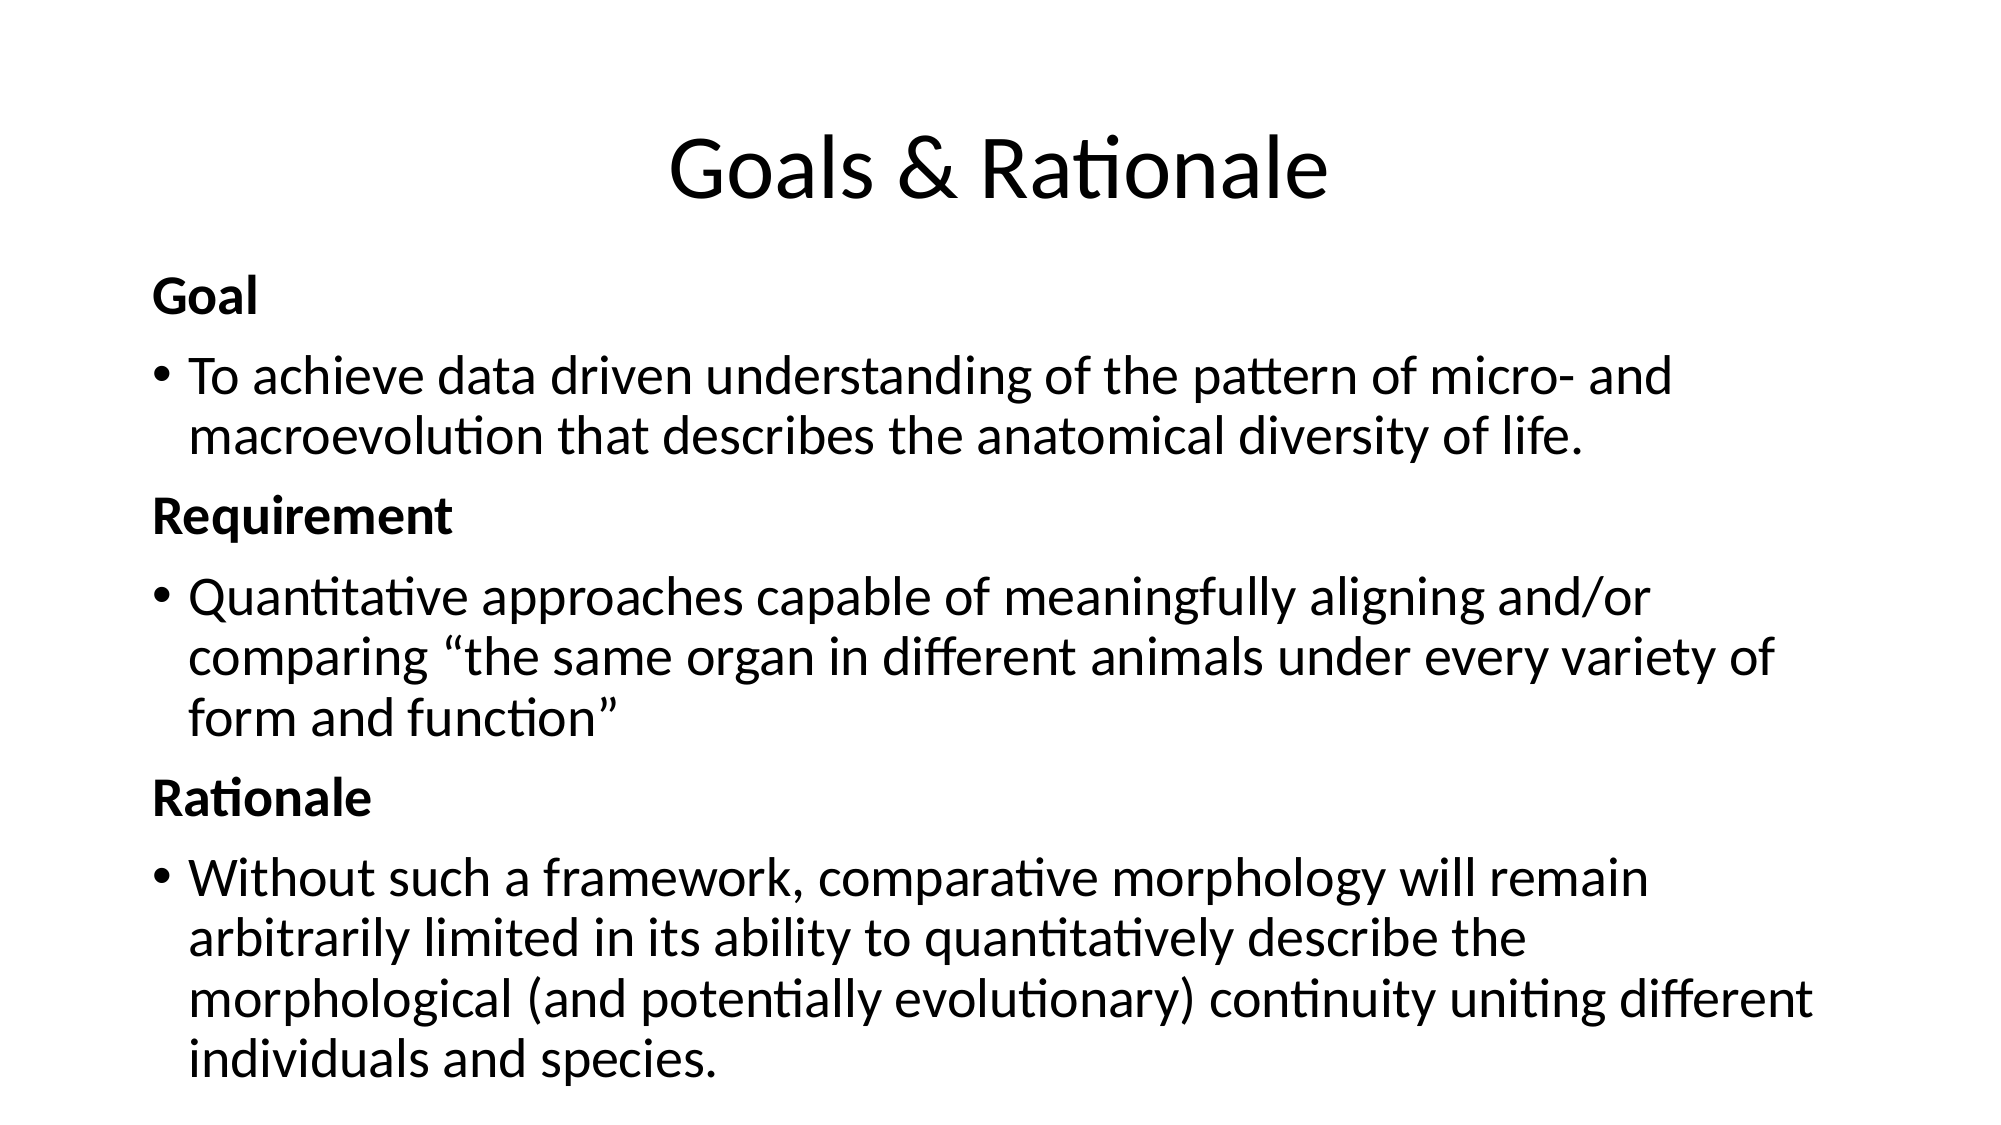

# Goals & Rationale
Goal
To achieve data driven understanding of the pattern of micro- and macroevolution that describes the anatomical diversity of life.
Requirement
Quantitative approaches capable of meaningfully aligning and/or comparing “the same organ in different animals under every variety of form and function”
Rationale
Without such a framework, comparative morphology will remain arbitrarily limited in its ability to quantitatively describe the morphological (and potentially evolutionary) continuity uniting different individuals and species.